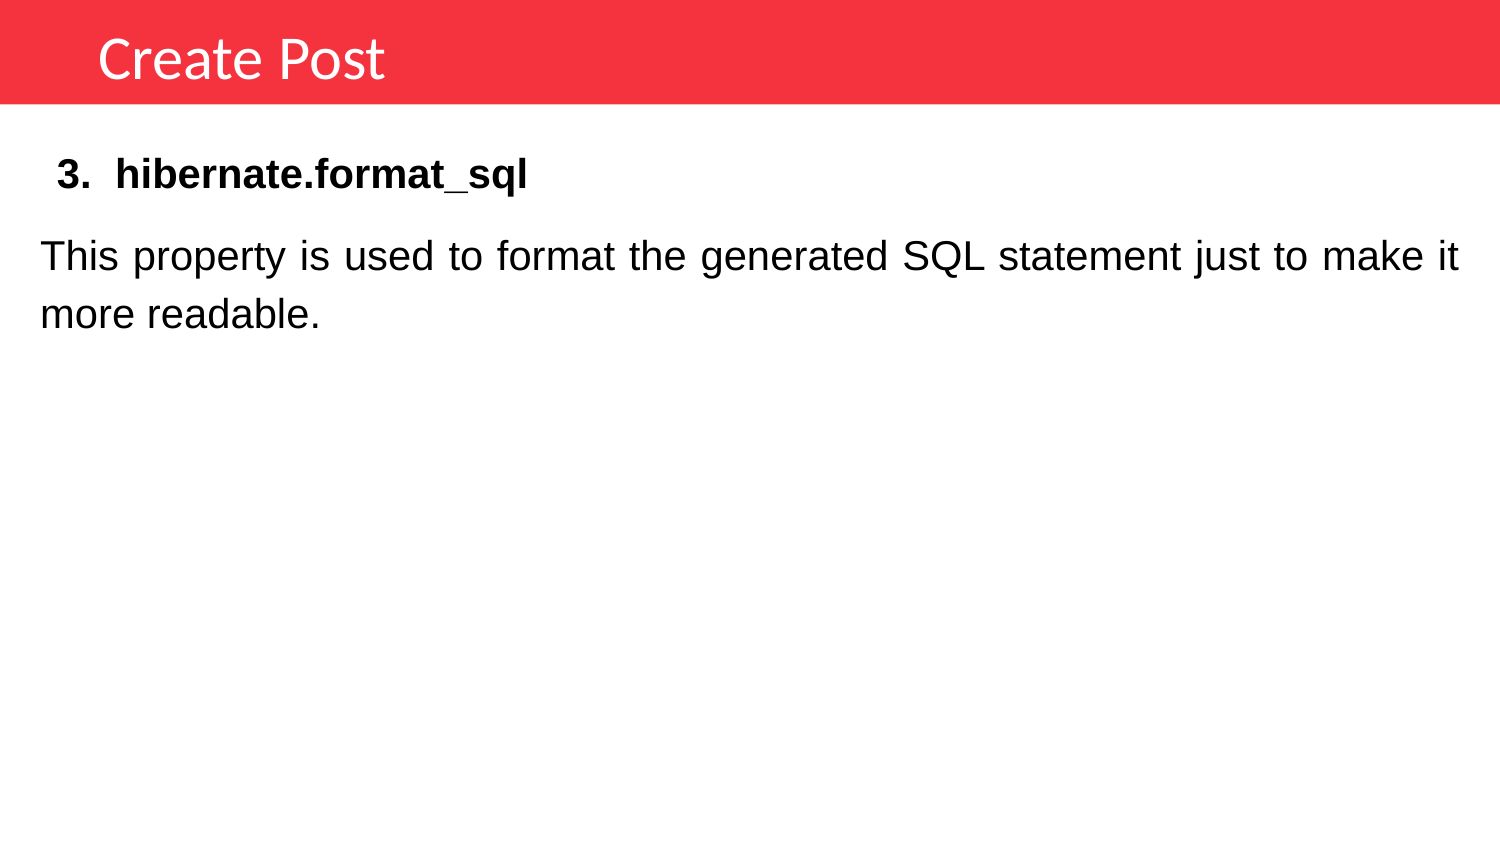

Create Post

hibernate.format_sql
This property is used to format the generated SQL statement just to make it more readable.